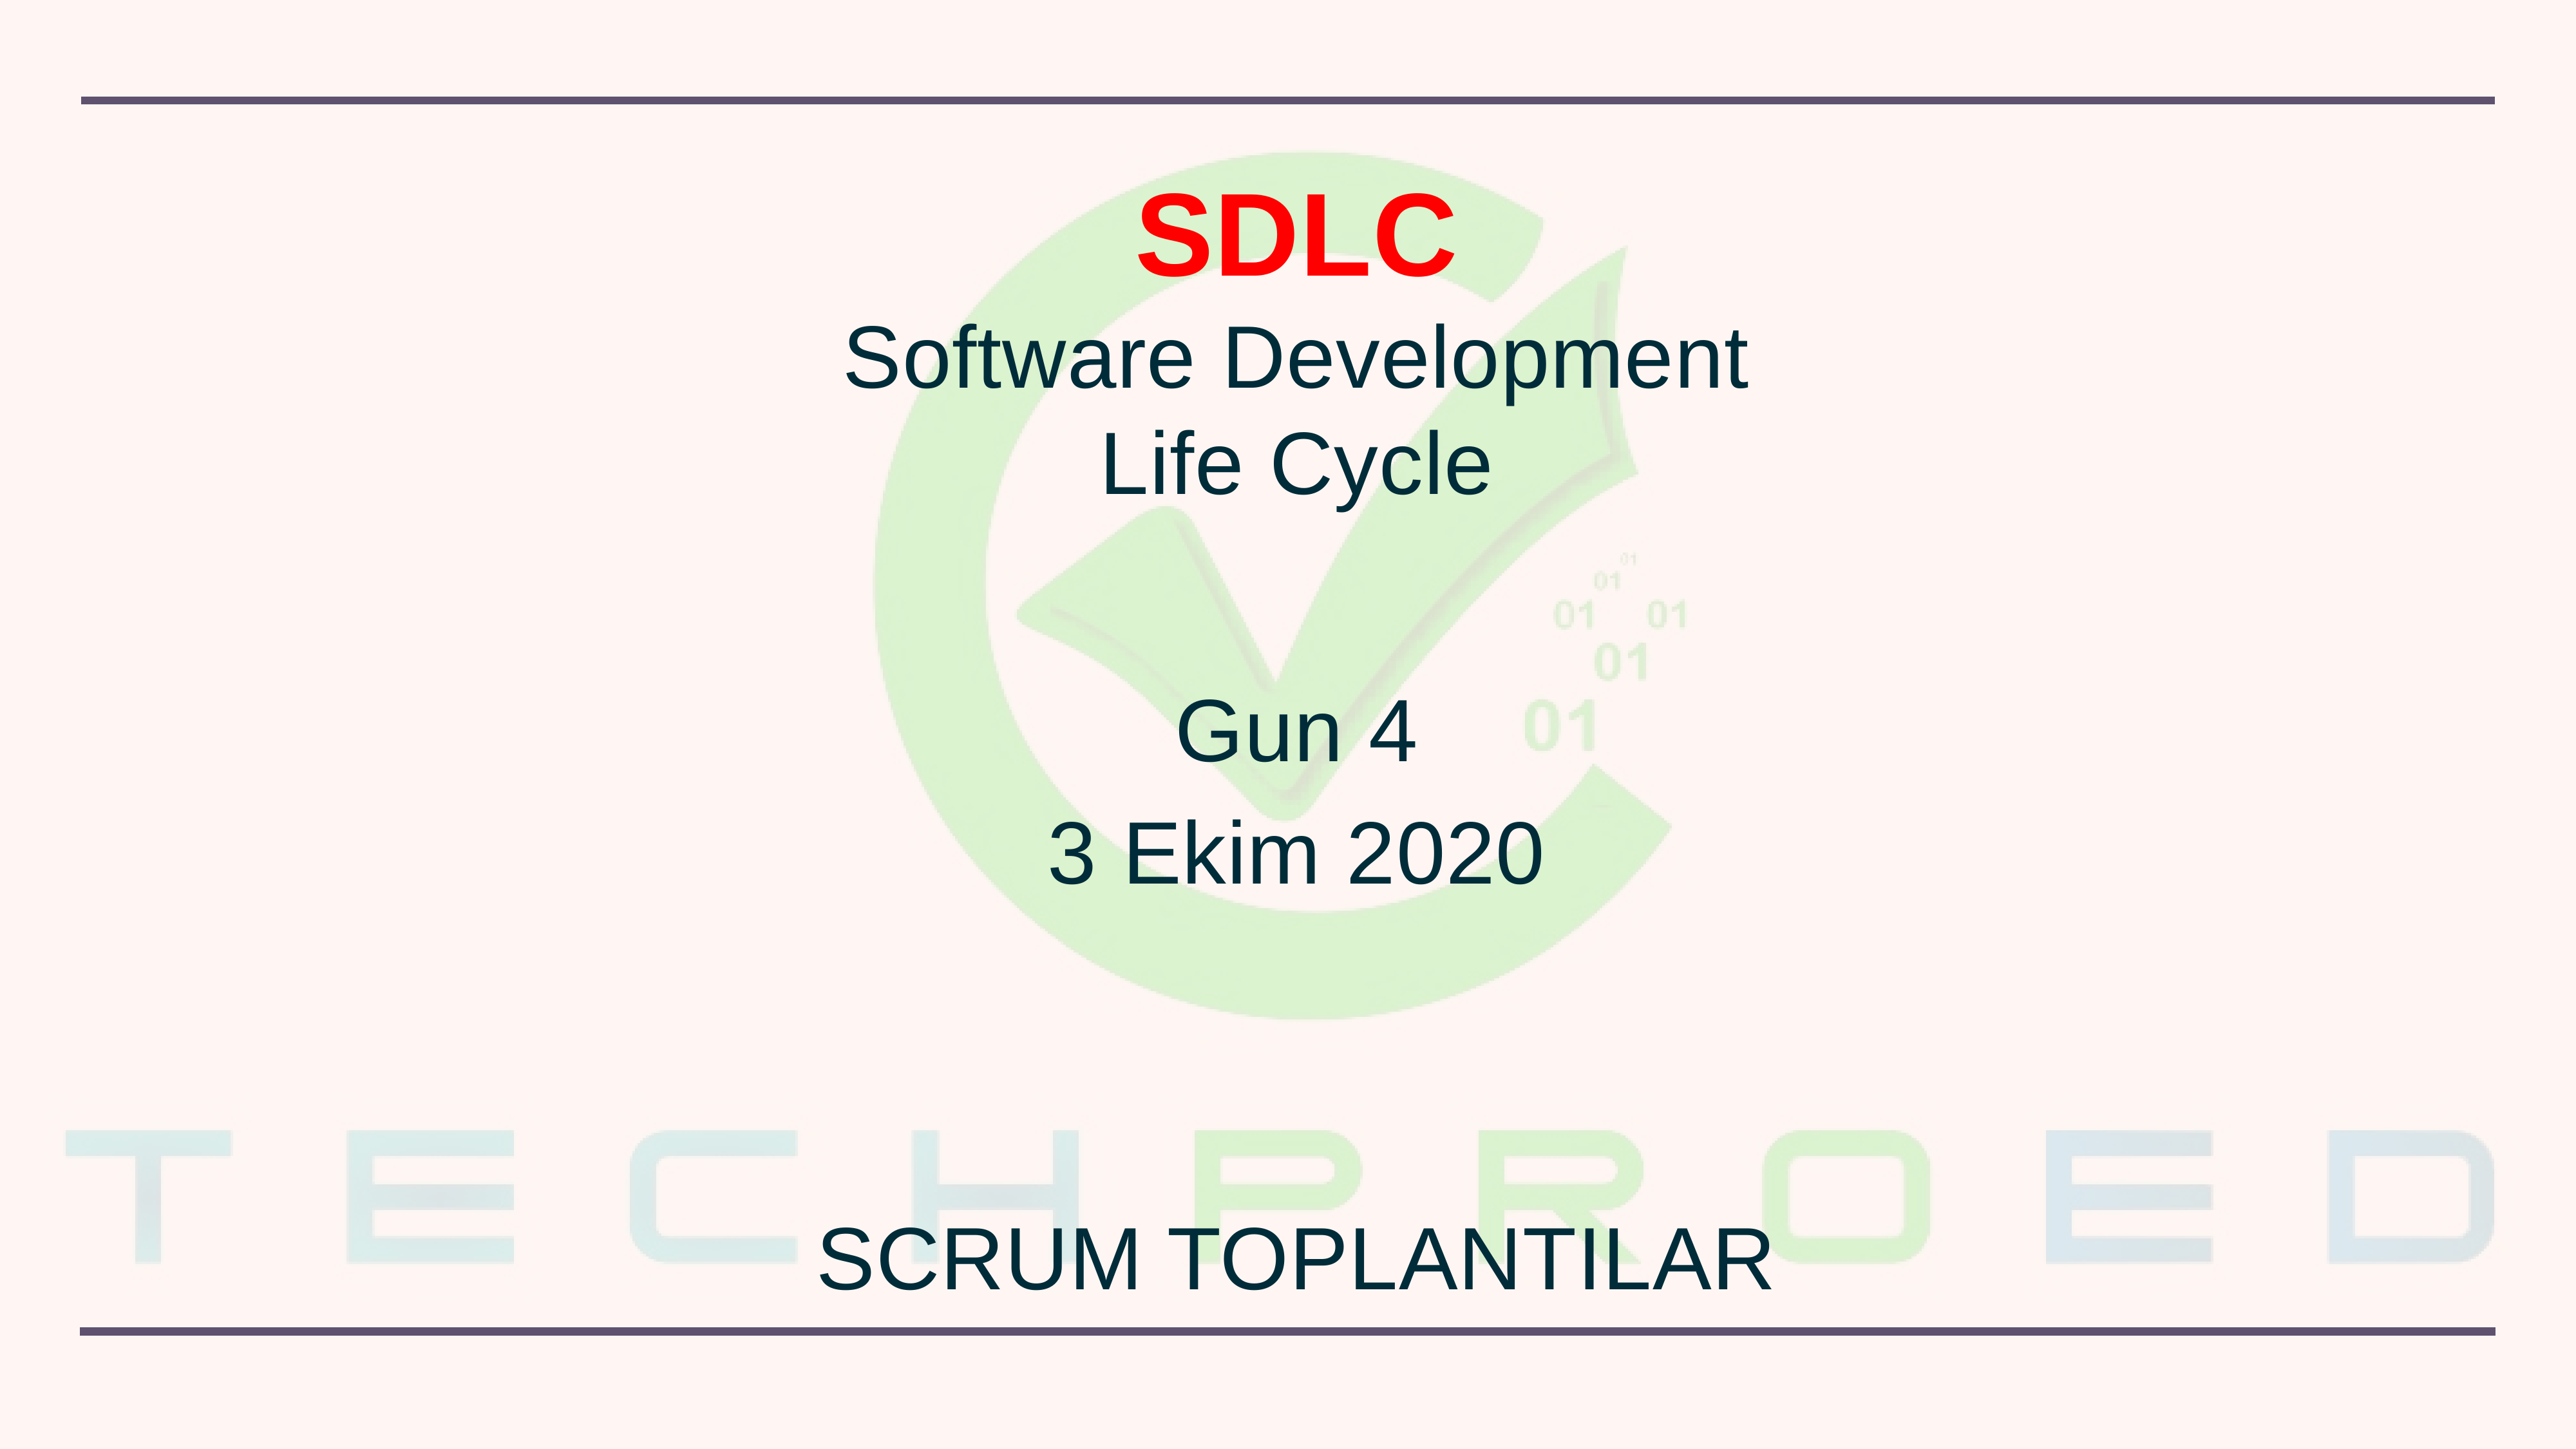

SDLC
Software Development
Life Cycle

Gun 4
3 Ekim 2020

SCRUM TOPLANTILAR